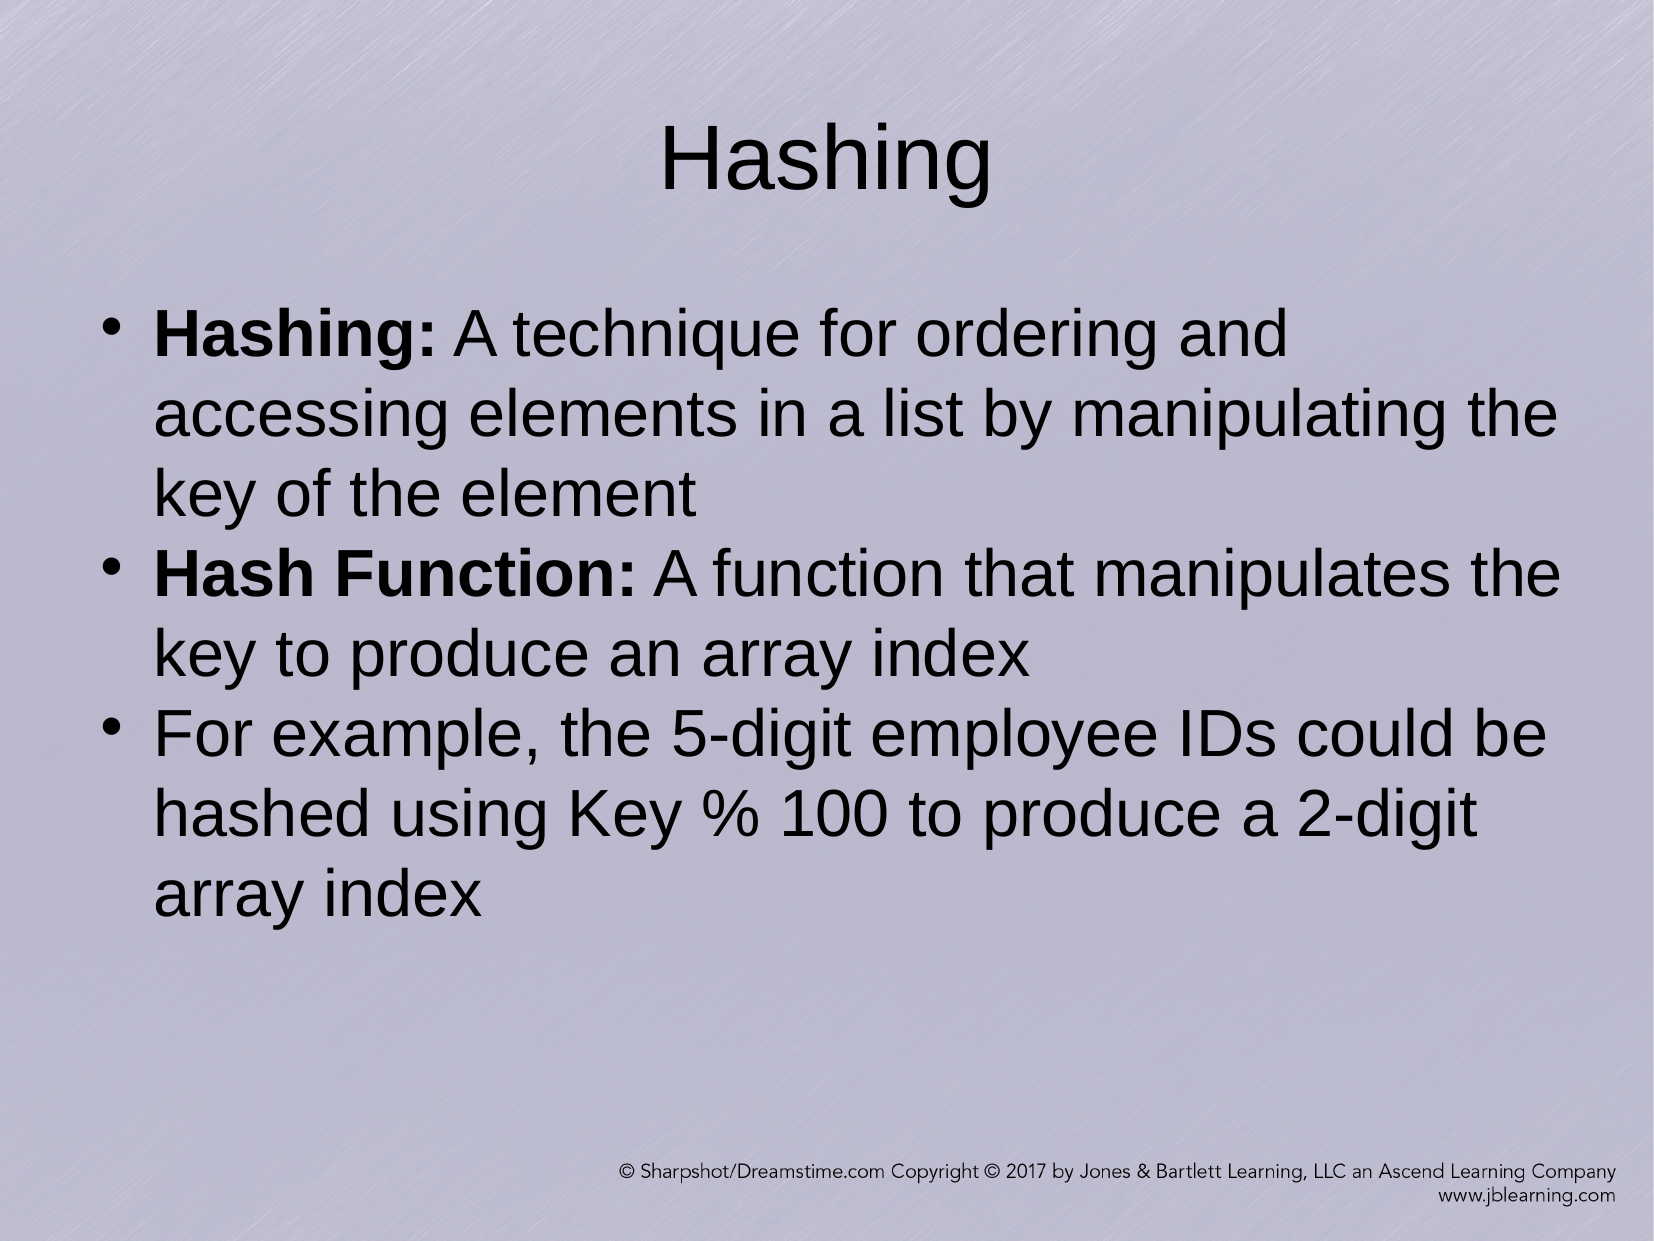

Hashing
Hashing: A technique for ordering and accessing elements in a list by manipulating the key of the element
Hash Function: A function that manipulates the key to produce an array index
For example, the 5-digit employee IDs could be hashed using Key % 100 to produce a 2-digit array index